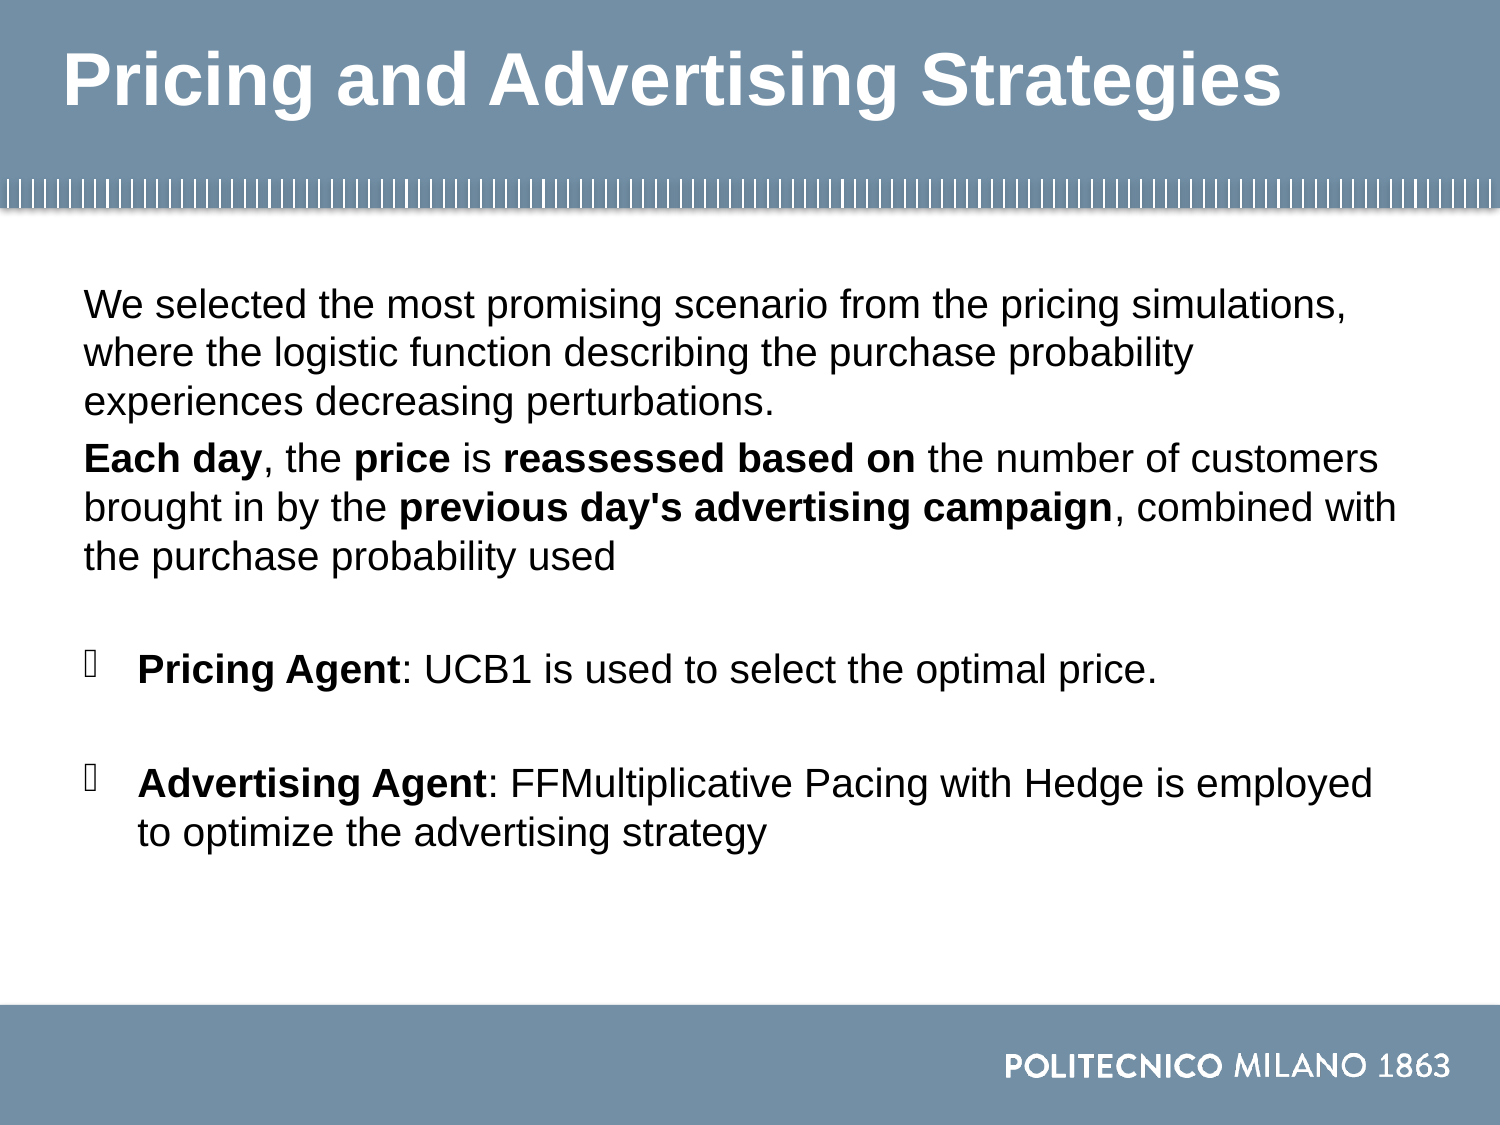

# Pricing and Advertising Strategies
We selected the most promising scenario from the pricing simulations, where the logistic function describing the purchase probability experiences decreasing perturbations.
Each day, the price is reassessed based on the number of customers brought in by the previous day's advertising campaign, combined with the purchase probability used

Pricing Agent: UCB1 is used to select the optimal price.

Advertising Agent: FFMultiplicative Pacing with Hedge is employed to optimize the advertising strategy